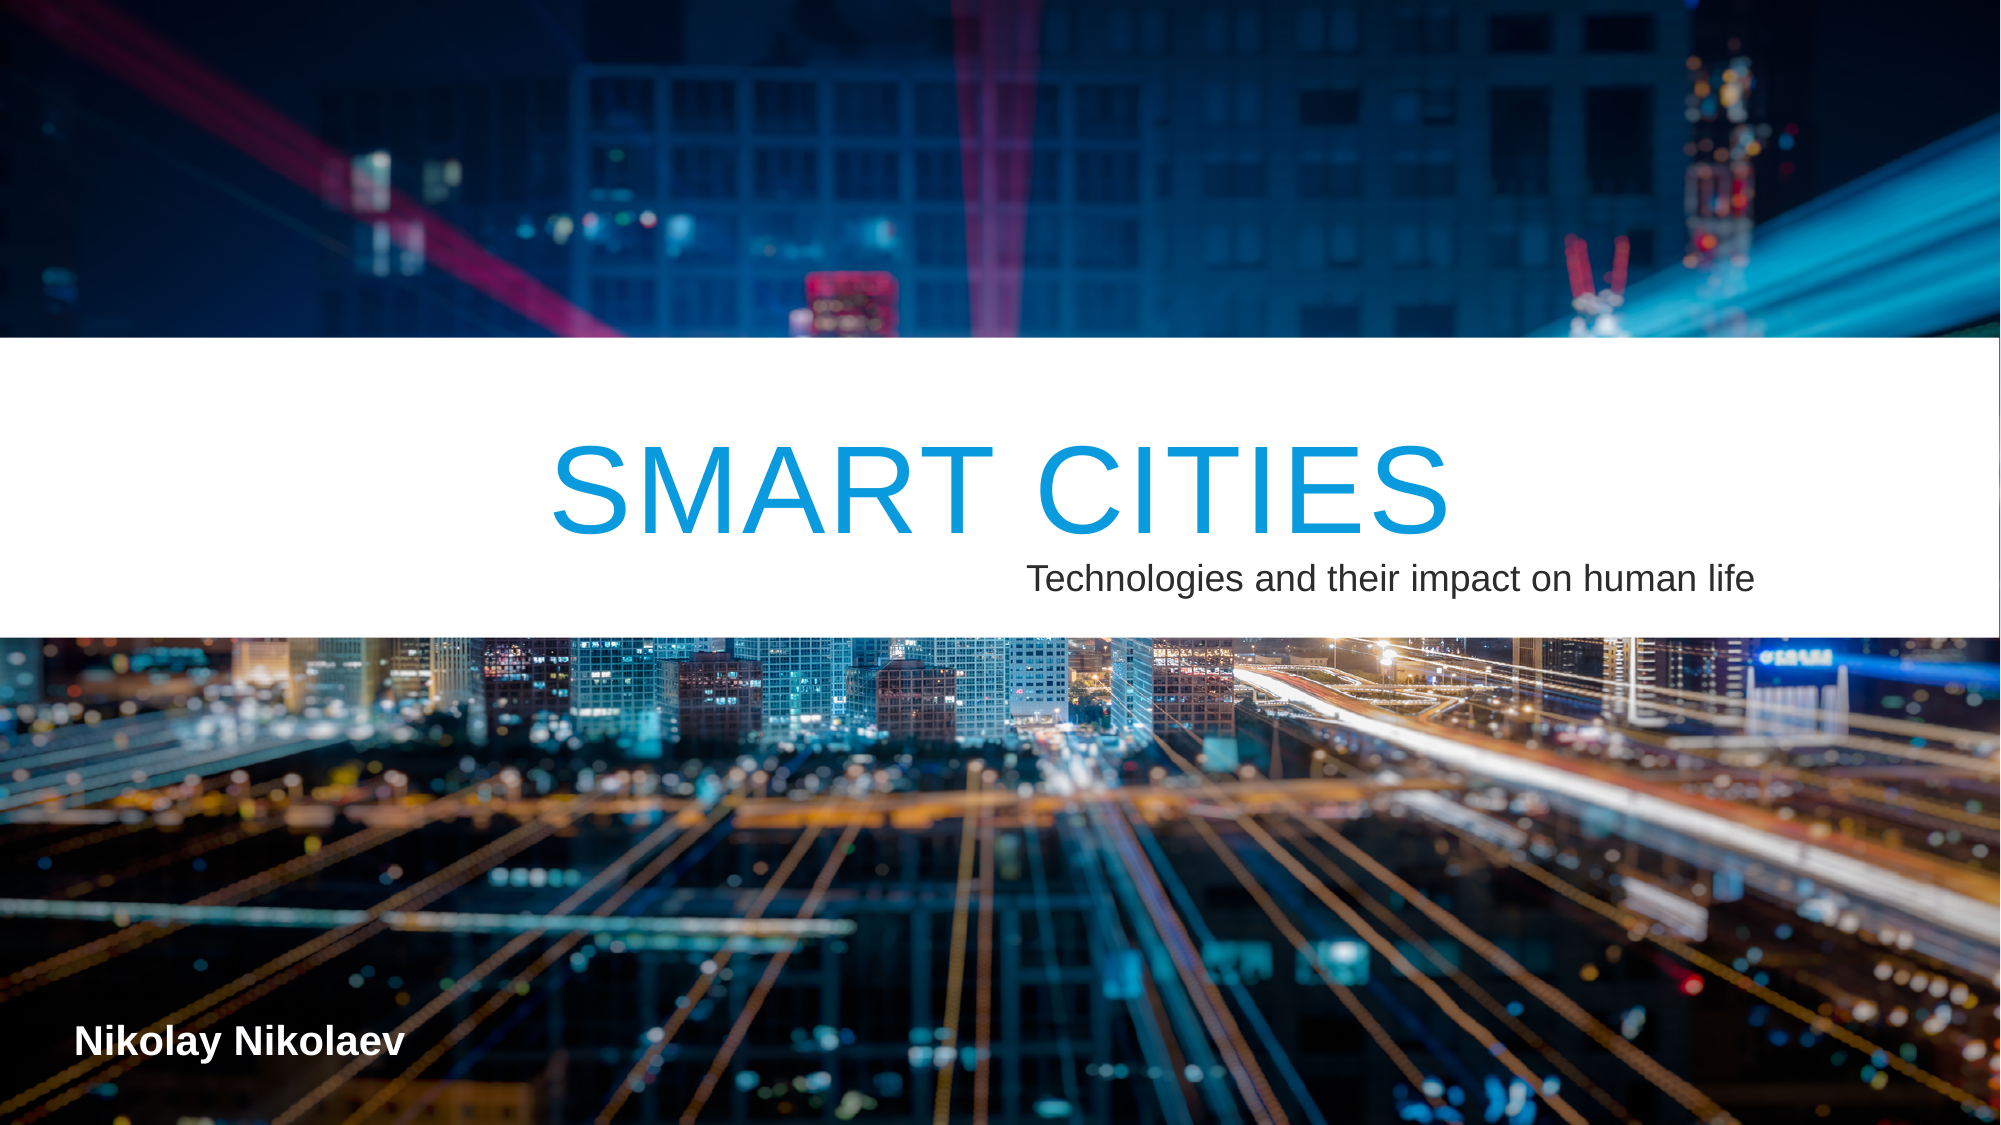

# Smart cities
Technologies and their impact on human life
Nikolay Nikolaev